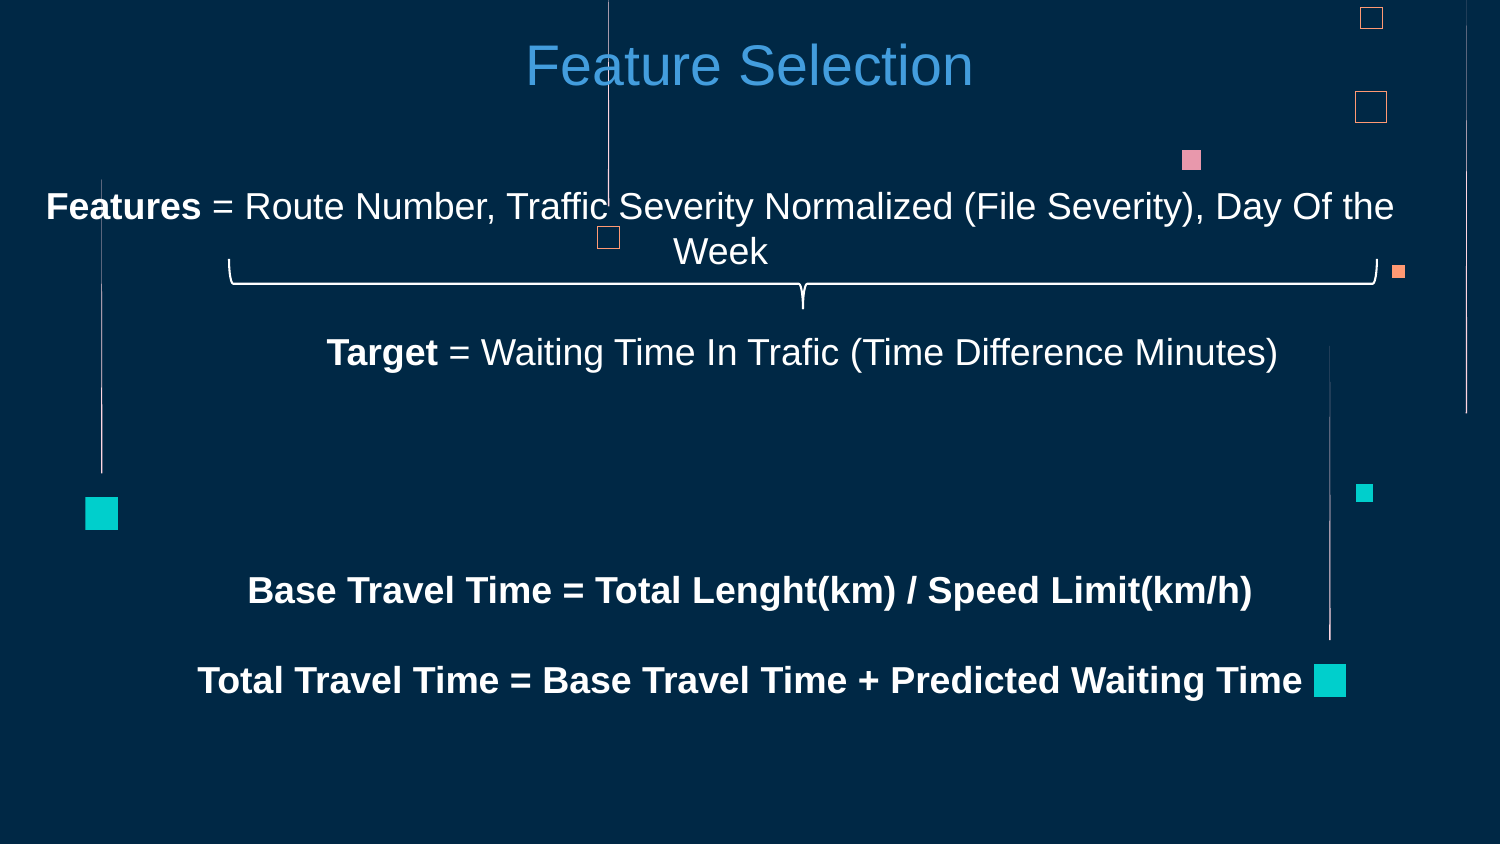

Feature Selection
Features = Route Number, Traffic Severity Normalized (File Severity), Day Of the Week
Target = Waiting Time In Trafic (Time Difference Minutes)
​
Base Travel Time = Total Lenght(km) / Speed Limit(km/h)

Total Travel Time = Base Travel Time + Predicted Waiting Time